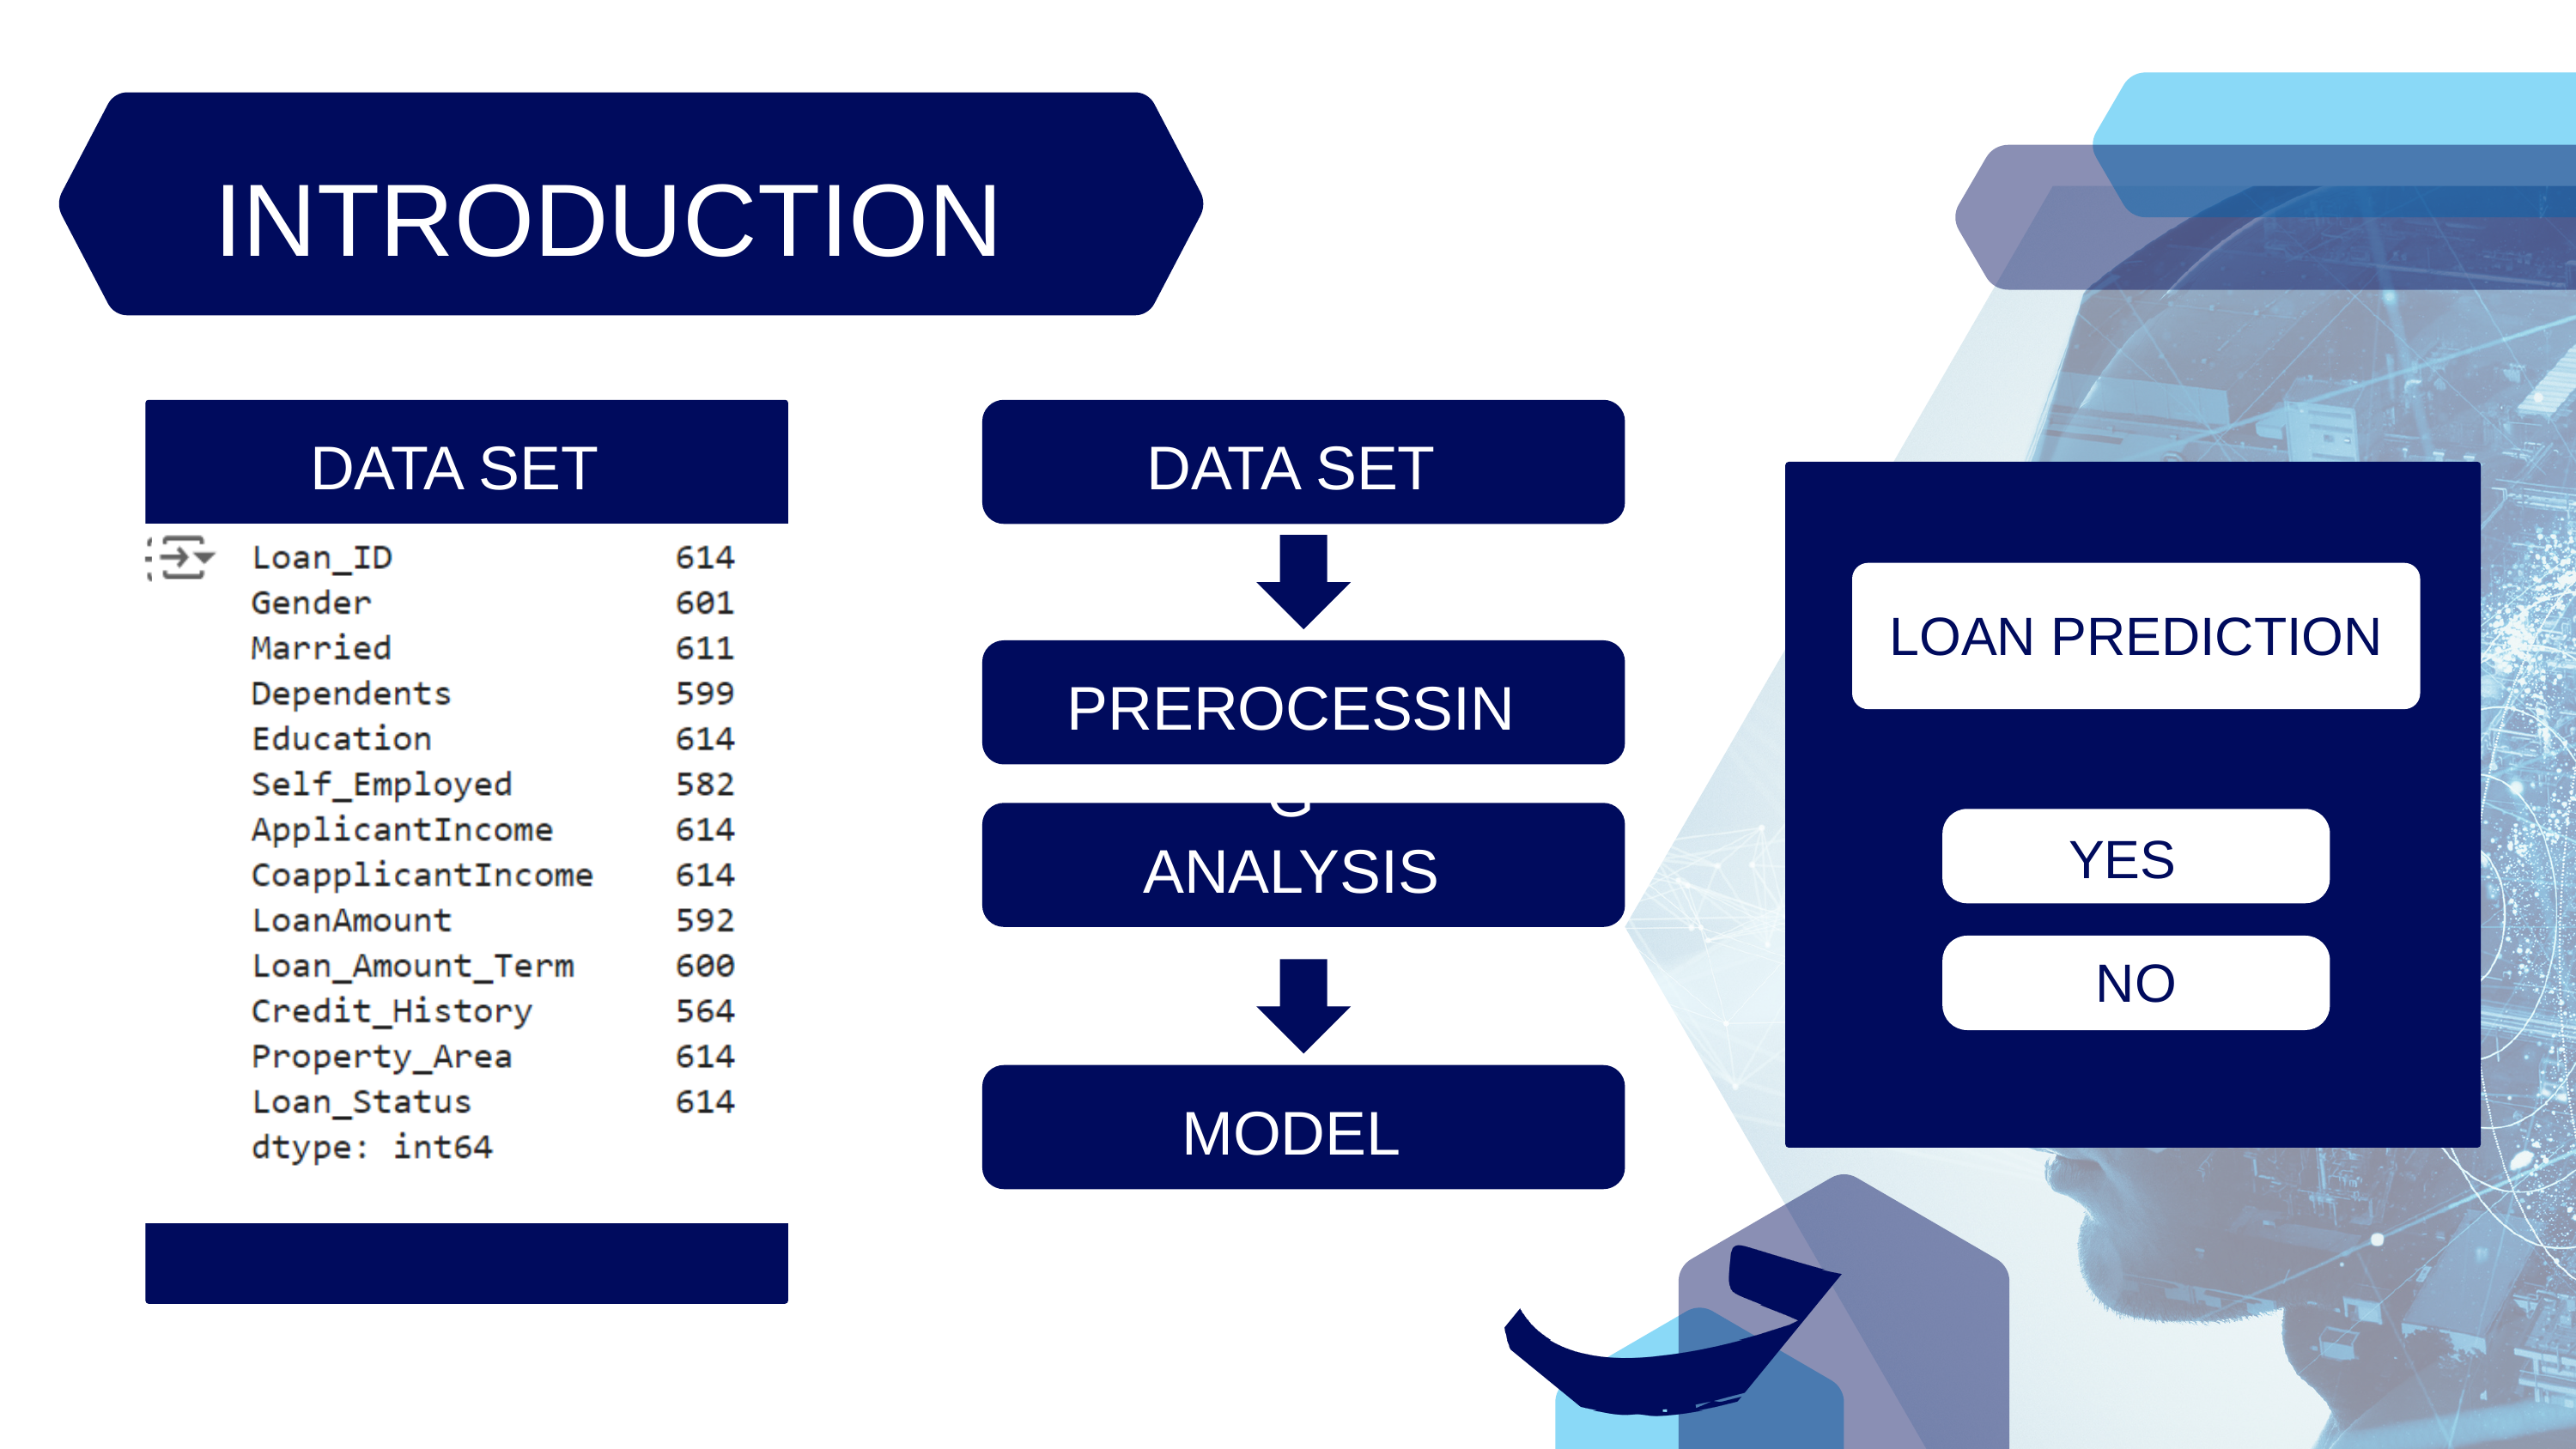

INTRODUCTION

DATA SET
DATA SET

LOAN PREDICTION
PREROCESSING

YES
ANALYSIS
NO

MODEL